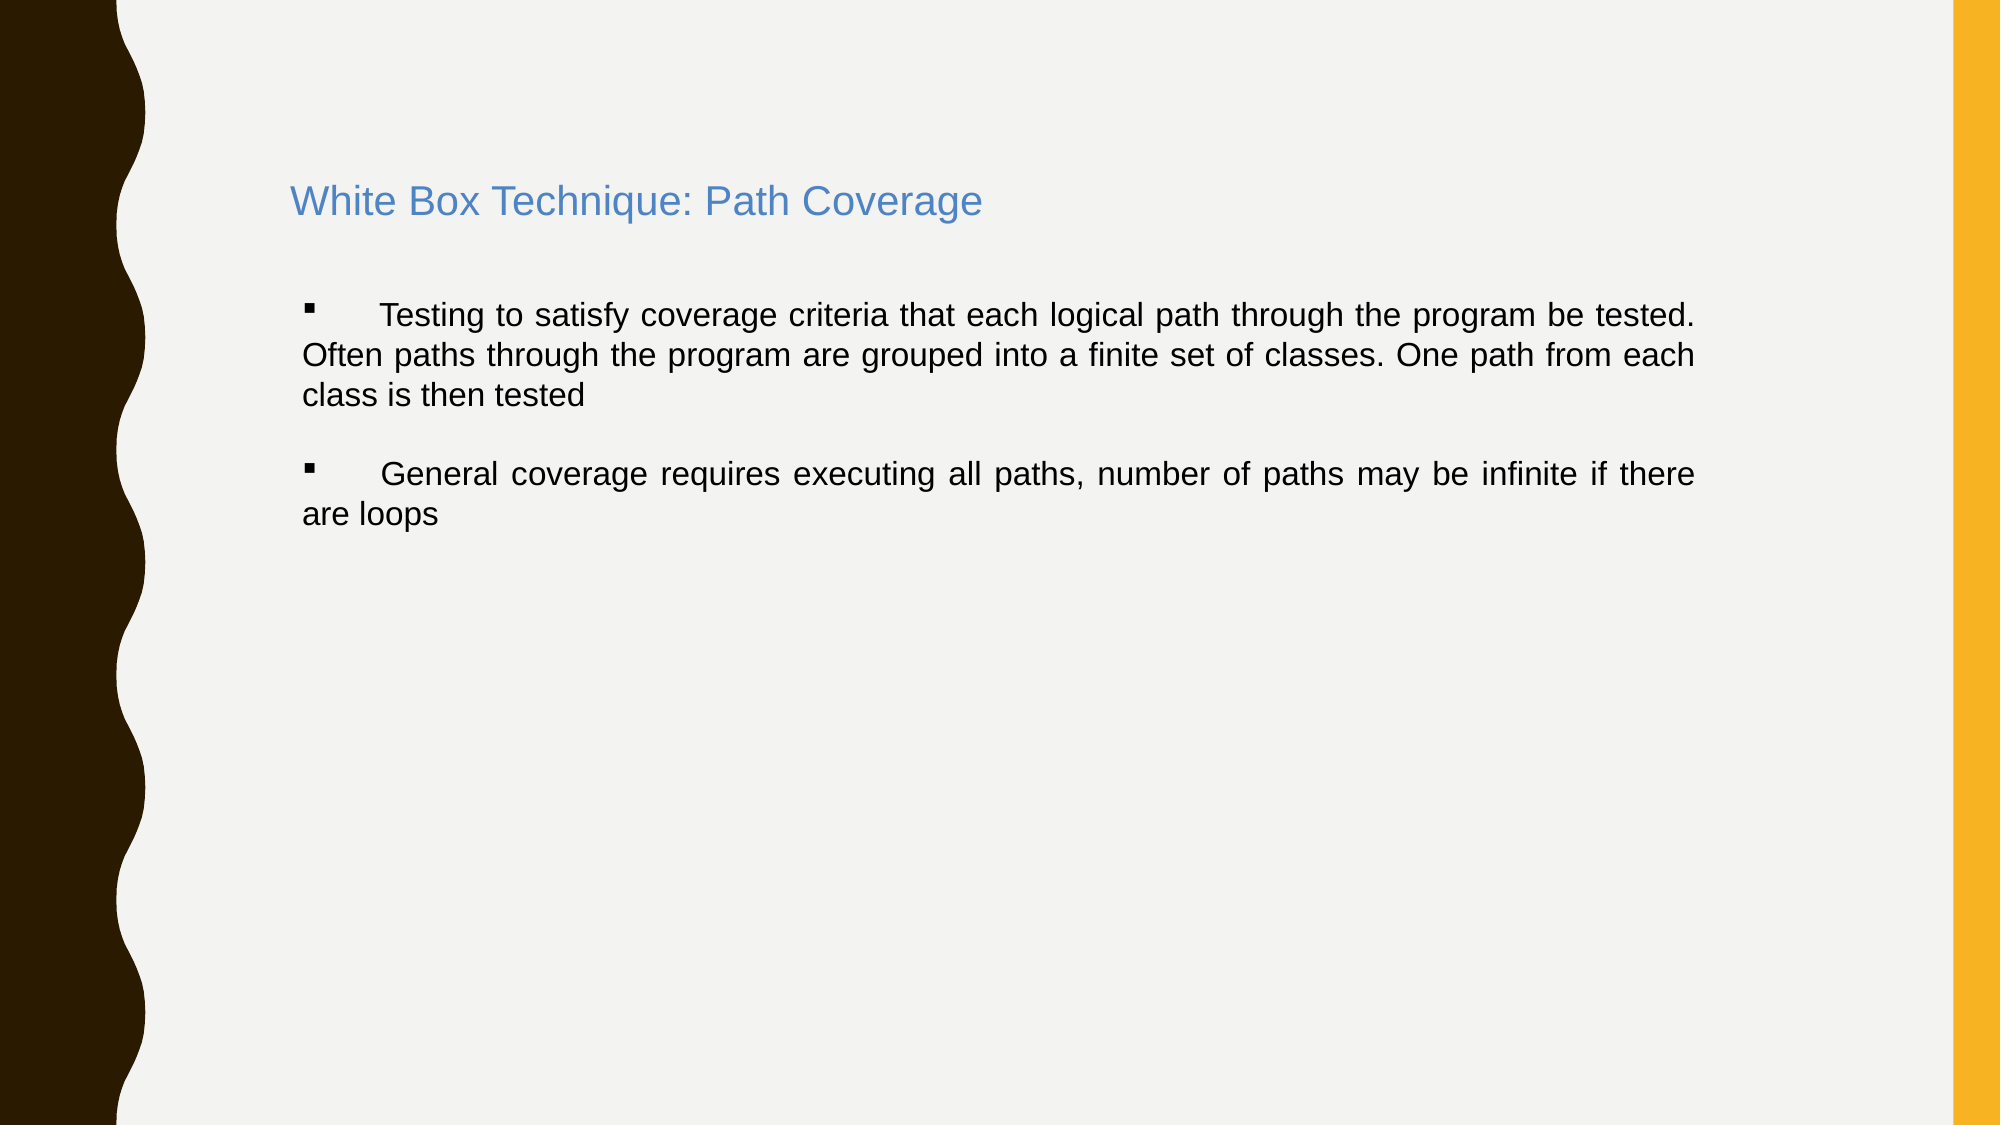

White Box Technique: Path Coverage
 	Testing to satisfy coverage criteria that each logical path through the program be tested. Often paths through the program are grouped into a finite set of classes. One path from each class is then tested

 	General coverage requires executing all paths, number of paths may be infinite if there are loops